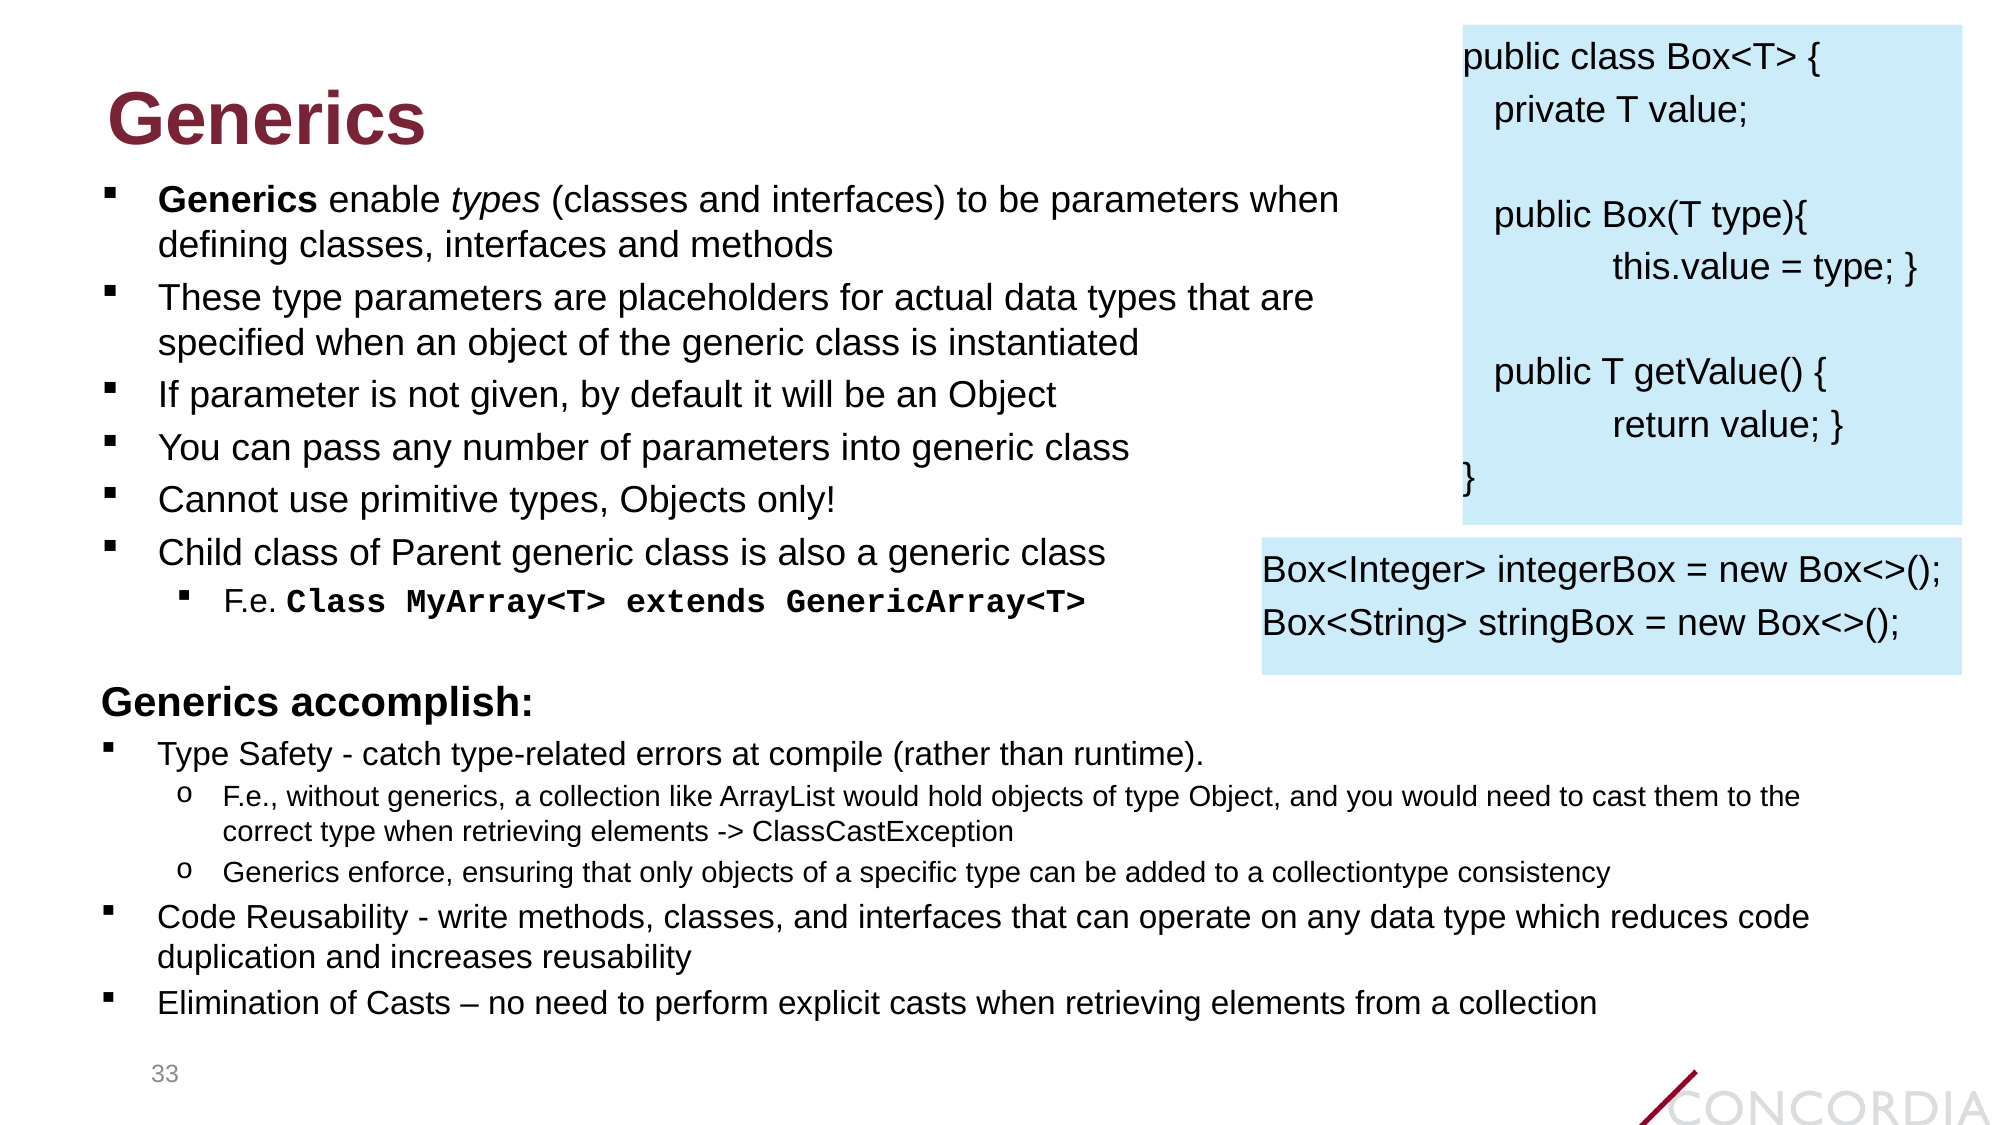

public class Box<T> {
   private T value;

   public Box(T type){
	this.value = type; }

   public T getValue() {
	return value; }
}
# Generics
Generics enable types (classes and interfaces) to be parameters when defining classes, interfaces and methods
These type parameters are placeholders for actual data types that are specified when an object of the generic class is instantiated
If parameter is not given, by default it will be an Object
You can pass any number of parameters into generic class
Cannot use primitive types, Objects only!
Child class of Parent generic class is also a generic class
F.e. Class MyArray<T> extends GenericArray<T>

Box<Integer> integerBox = new Box<>();
Box<String> stringBox = new Box<>();
Generics accomplish:
Type Safety - catch type-related errors at compile (rather than runtime).
F.e., without generics, a collection like ArrayList would hold objects of type Object, and you would need to cast them to the correct type when retrieving elements -> ClassCastException
Generics enforce, ensuring that only objects of a specific type can be added to a collectiontype consistency
Code Reusability - write methods, classes, and interfaces that can operate on any data type which reduces code duplication and increases reusability
Elimination of Casts – no need to perform explicit casts when retrieving elements from a collection
33